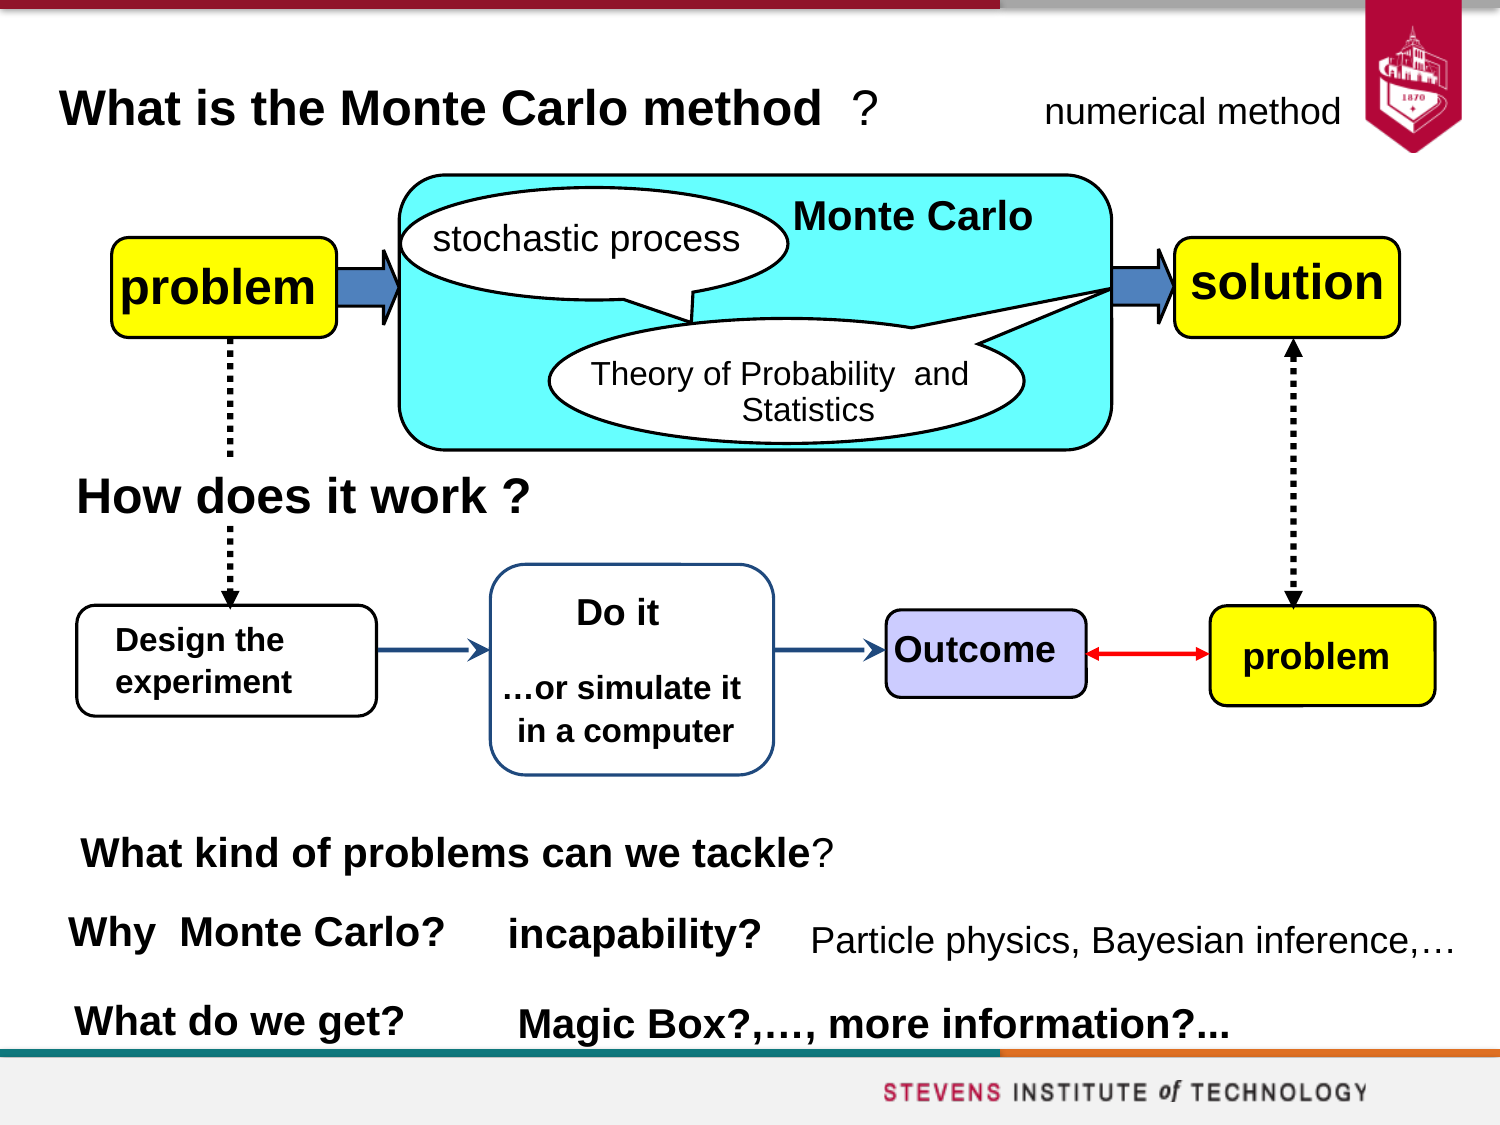

What is the Monte Carlo method  ?
numerical method

Monte Carlo
stochastic process

solution

problem

Theory of Probability  and Statistics

How does it work ?

Do it

Design the
experiment
Outcome
problem

…or simulate it
in a computer
What kind of problems can we tackle?
Why  Monte Carlo?
incapability?
Particle physics, Bayesian inference,…
What do we get?
Magic Box?,…, more information?...